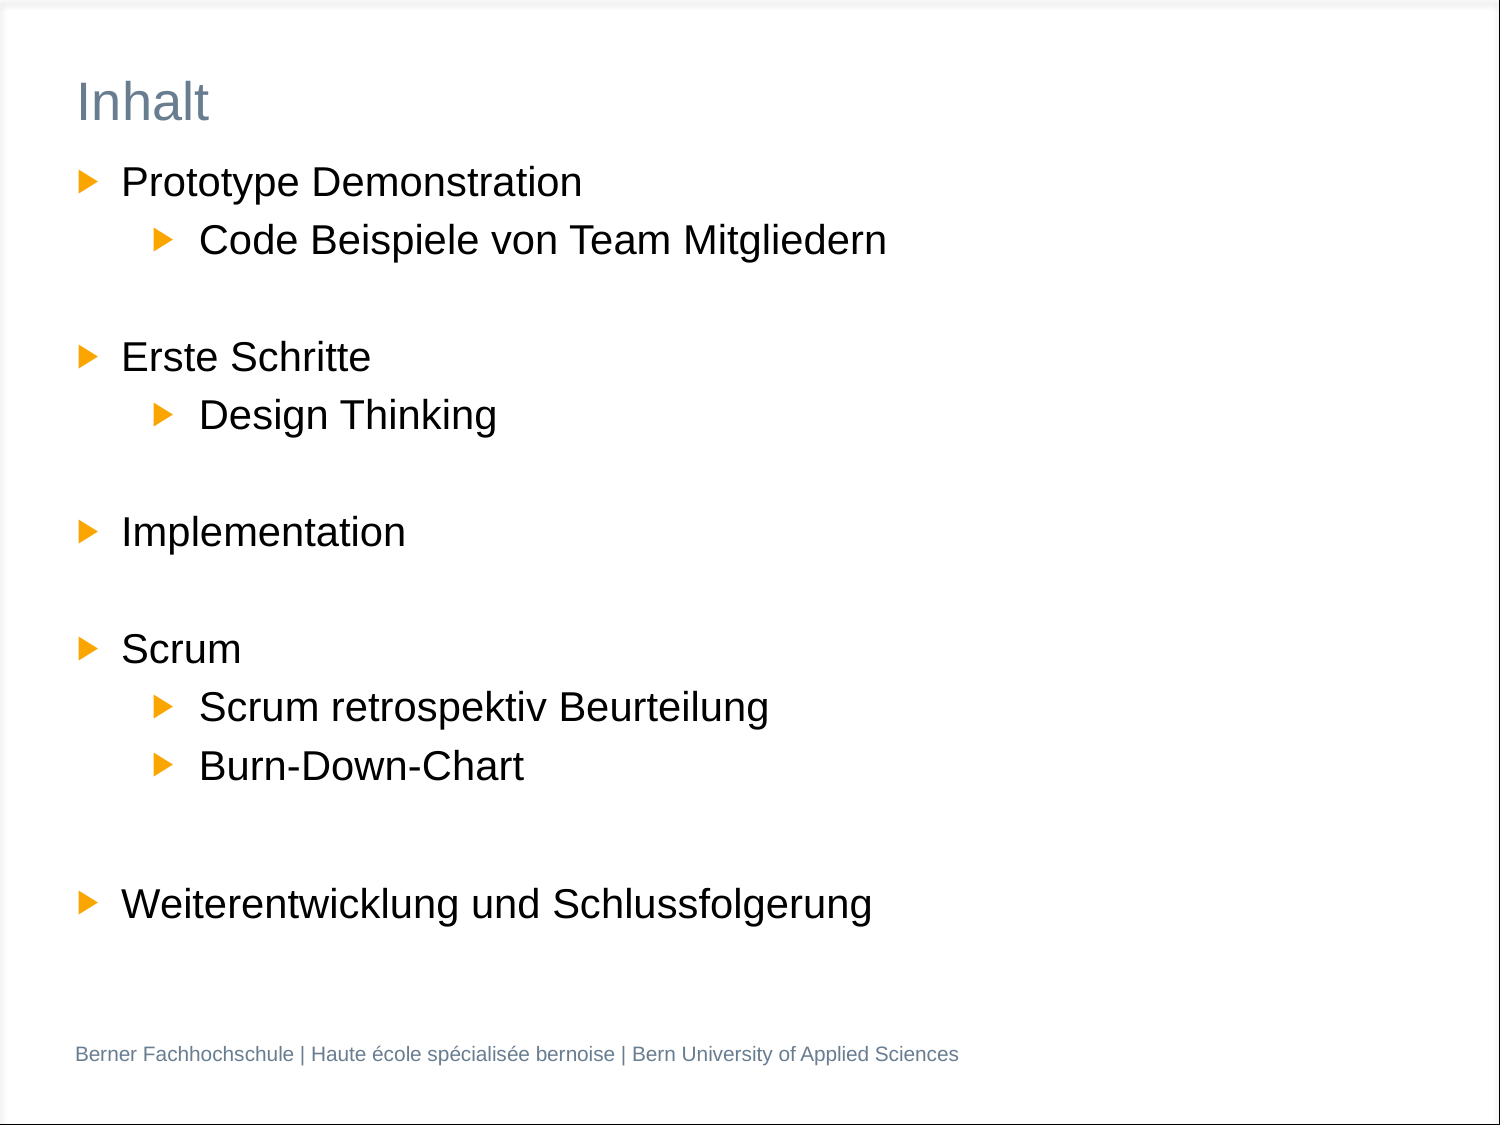

# Inhalt
Prototype Demonstration
Code Beispiele von Team Mitgliedern

Erste Schritte
Design Thinking

Implementation

Scrum
Scrum retrospektiv Beurteilung
Burn-Down-Chart

Weiterentwicklung und Schlussfolgerung